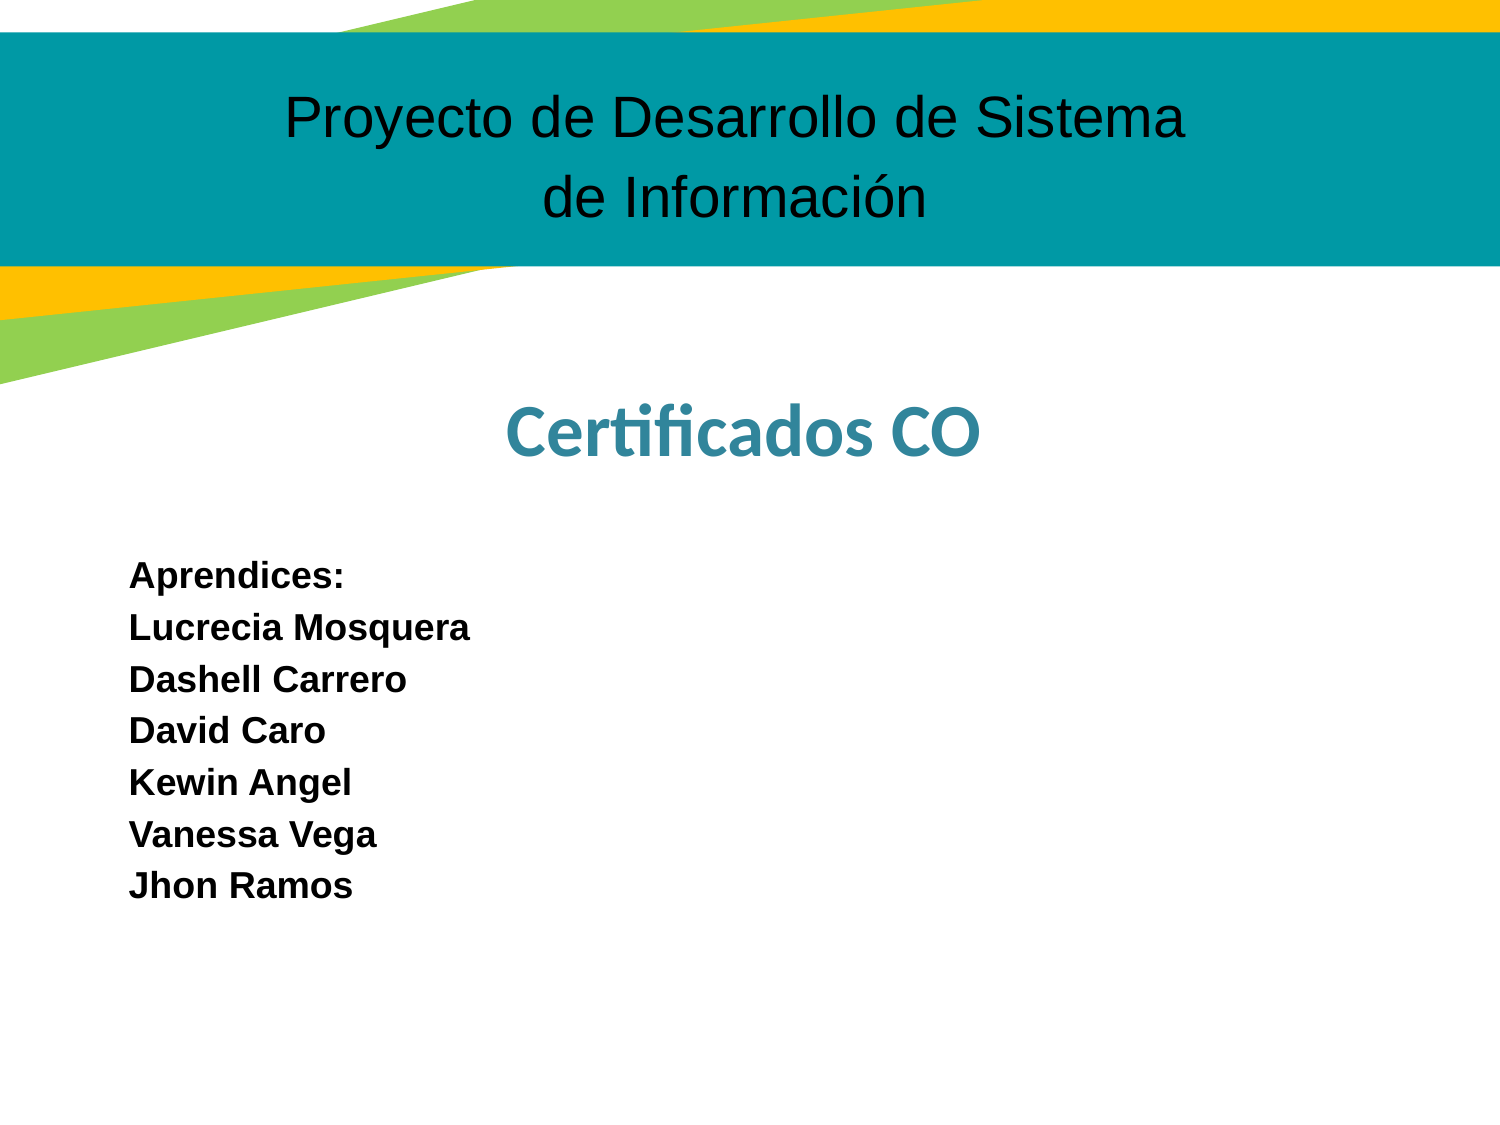

Proyecto de Desarrollo de Sistema de Información
Certificados CO

Aprendices:
Lucrecia Mosquera
Dashell Carrero
David Caro
Kewin Angel
Vanessa Vega
Jhon Ramos